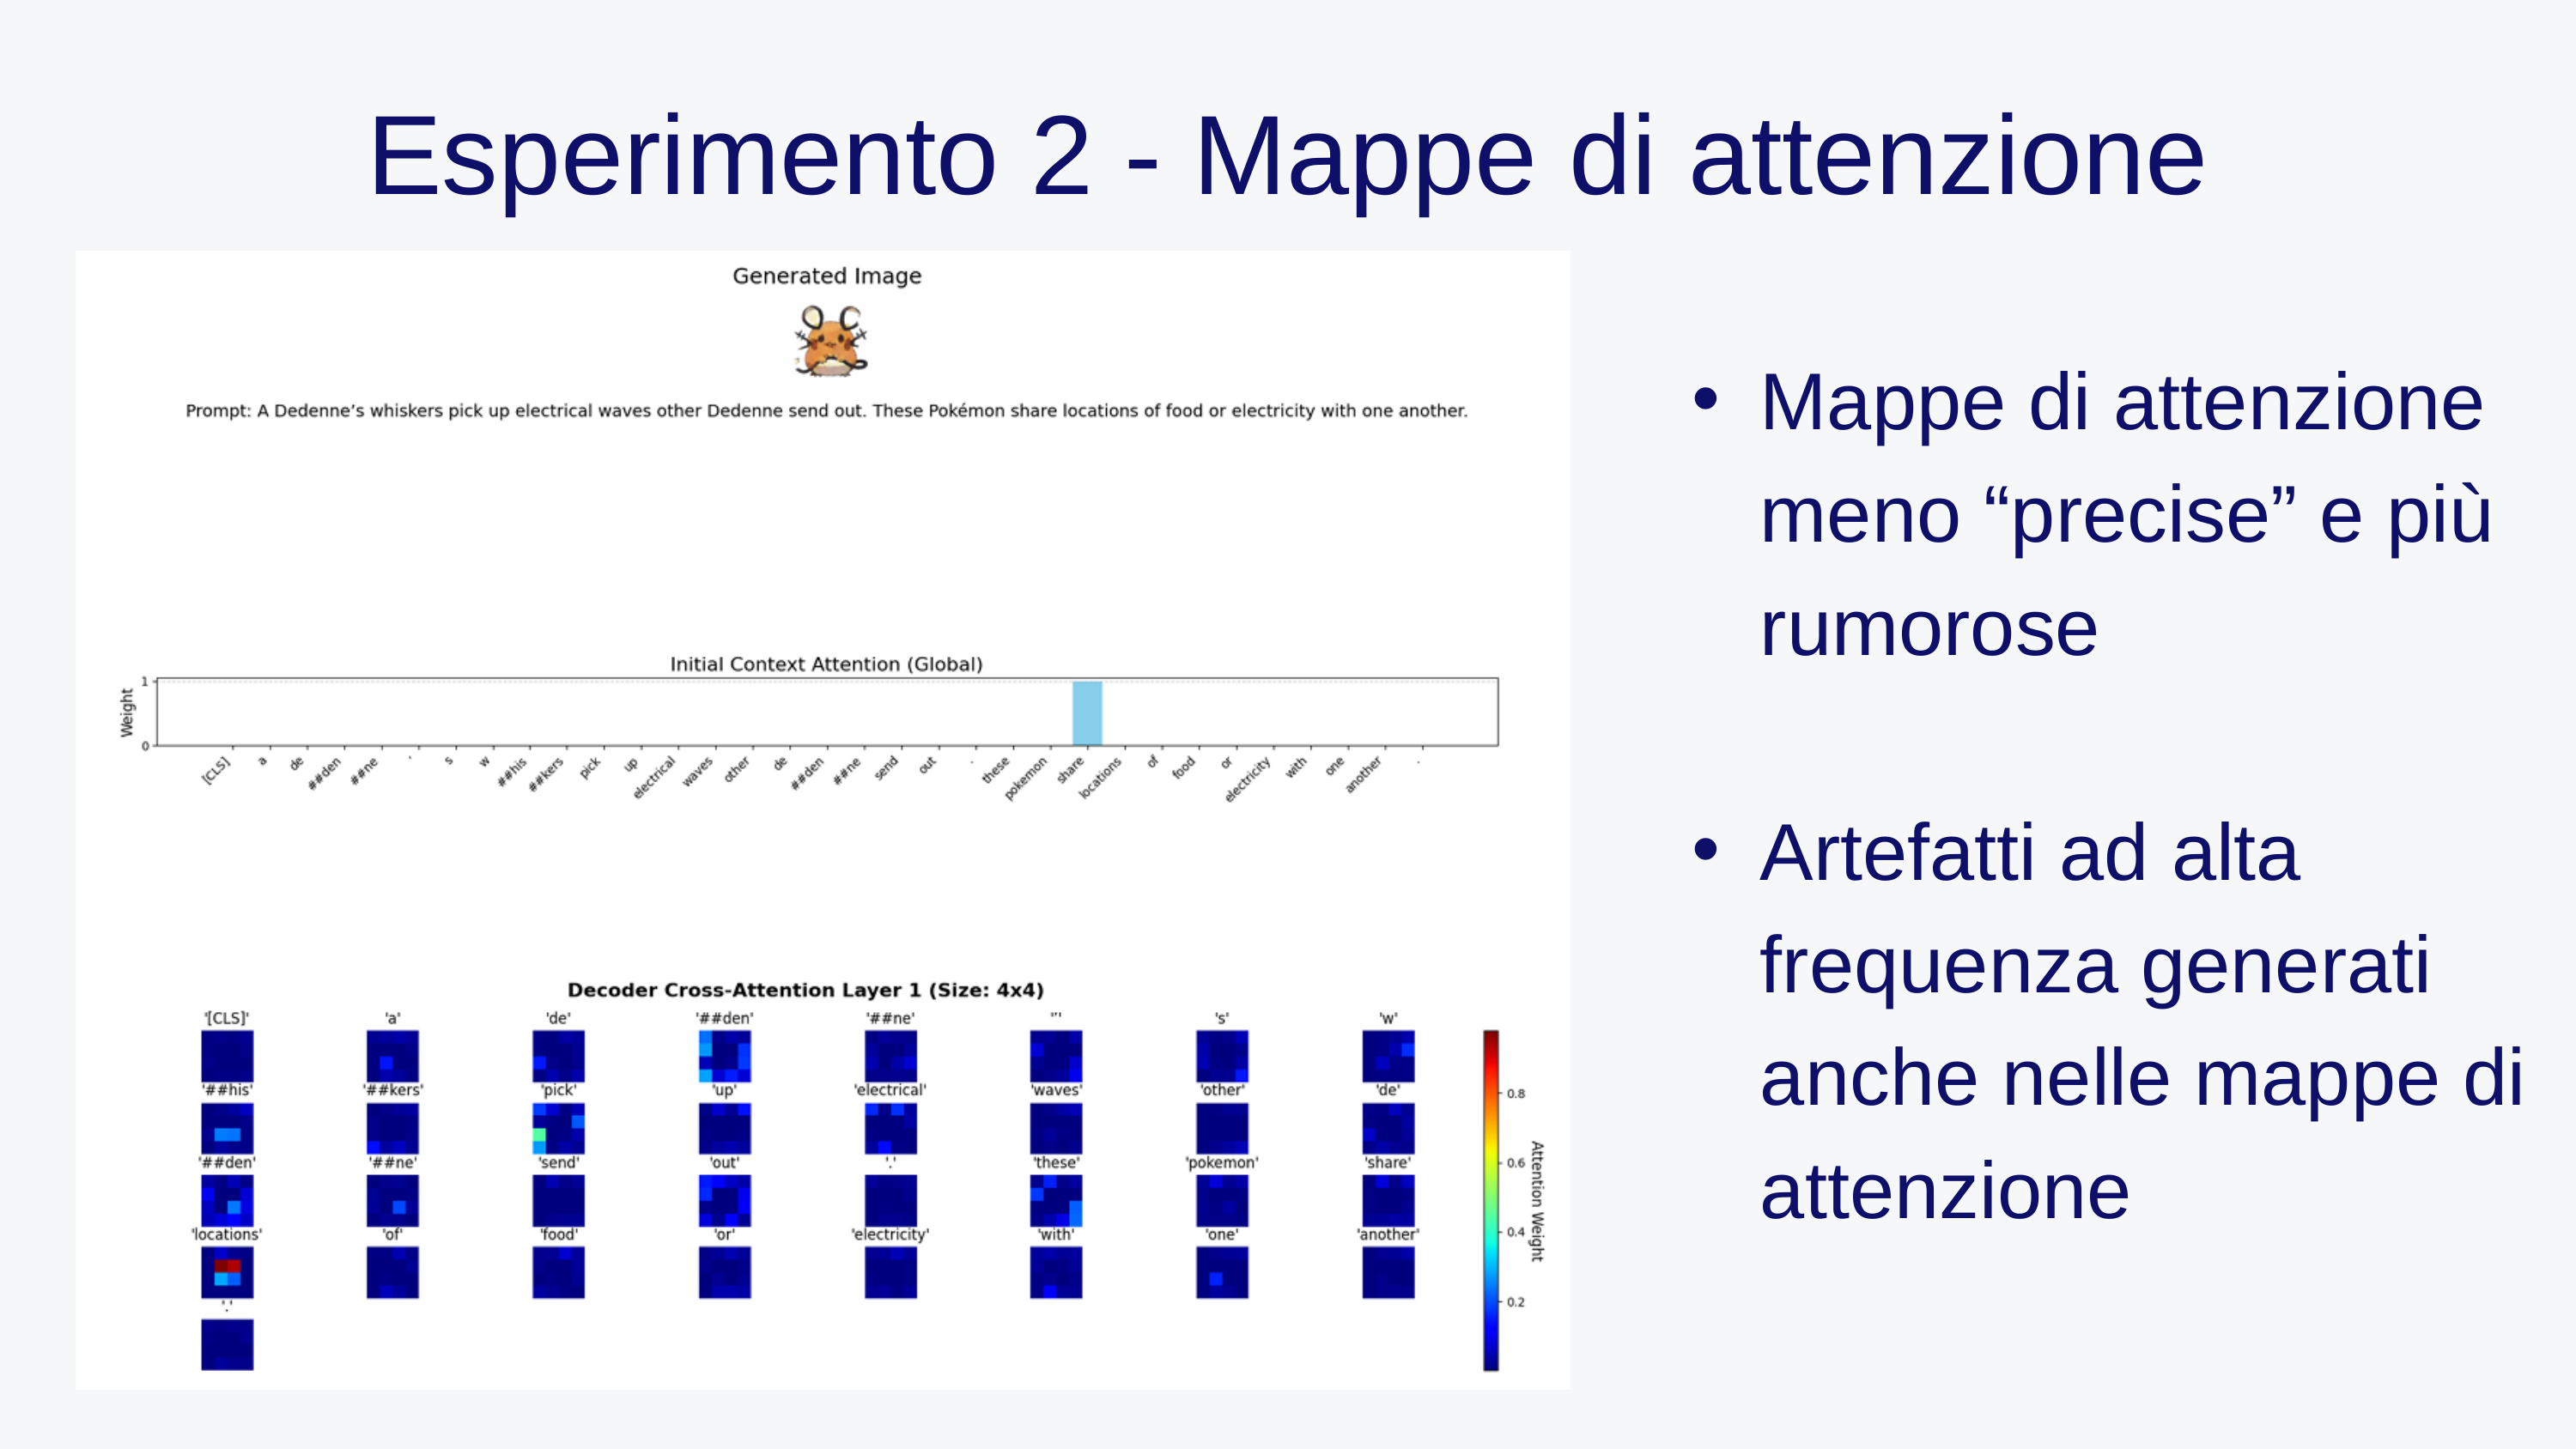

Esperimento 2 - Mappe di attenzione

Mappe di attenzione meno “precise” e più rumorose

Artefatti ad alta frequenza generati anche nelle mappe di attenzione